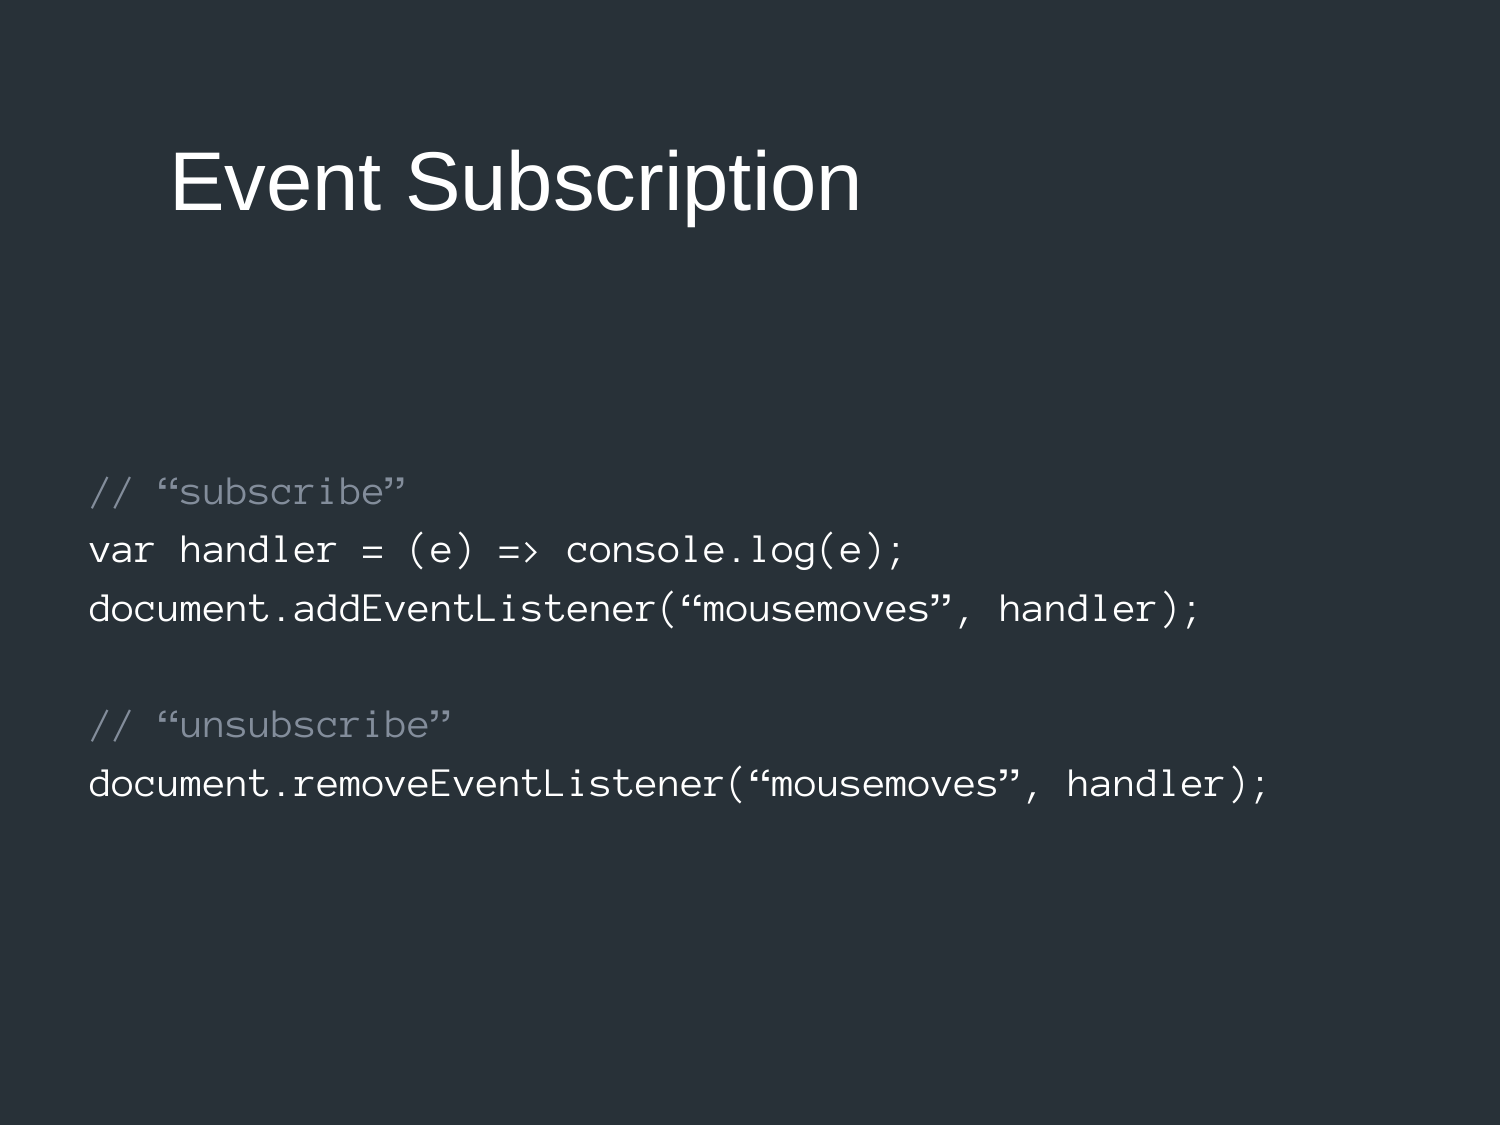

# Event Subscription
// “subscribe”
var handler = (e) => console.log(e);
document.addEventListener(“mousemoves”, handler);

// “unsubscribe”
document.removeEventListener(“mousemoves”, handler);